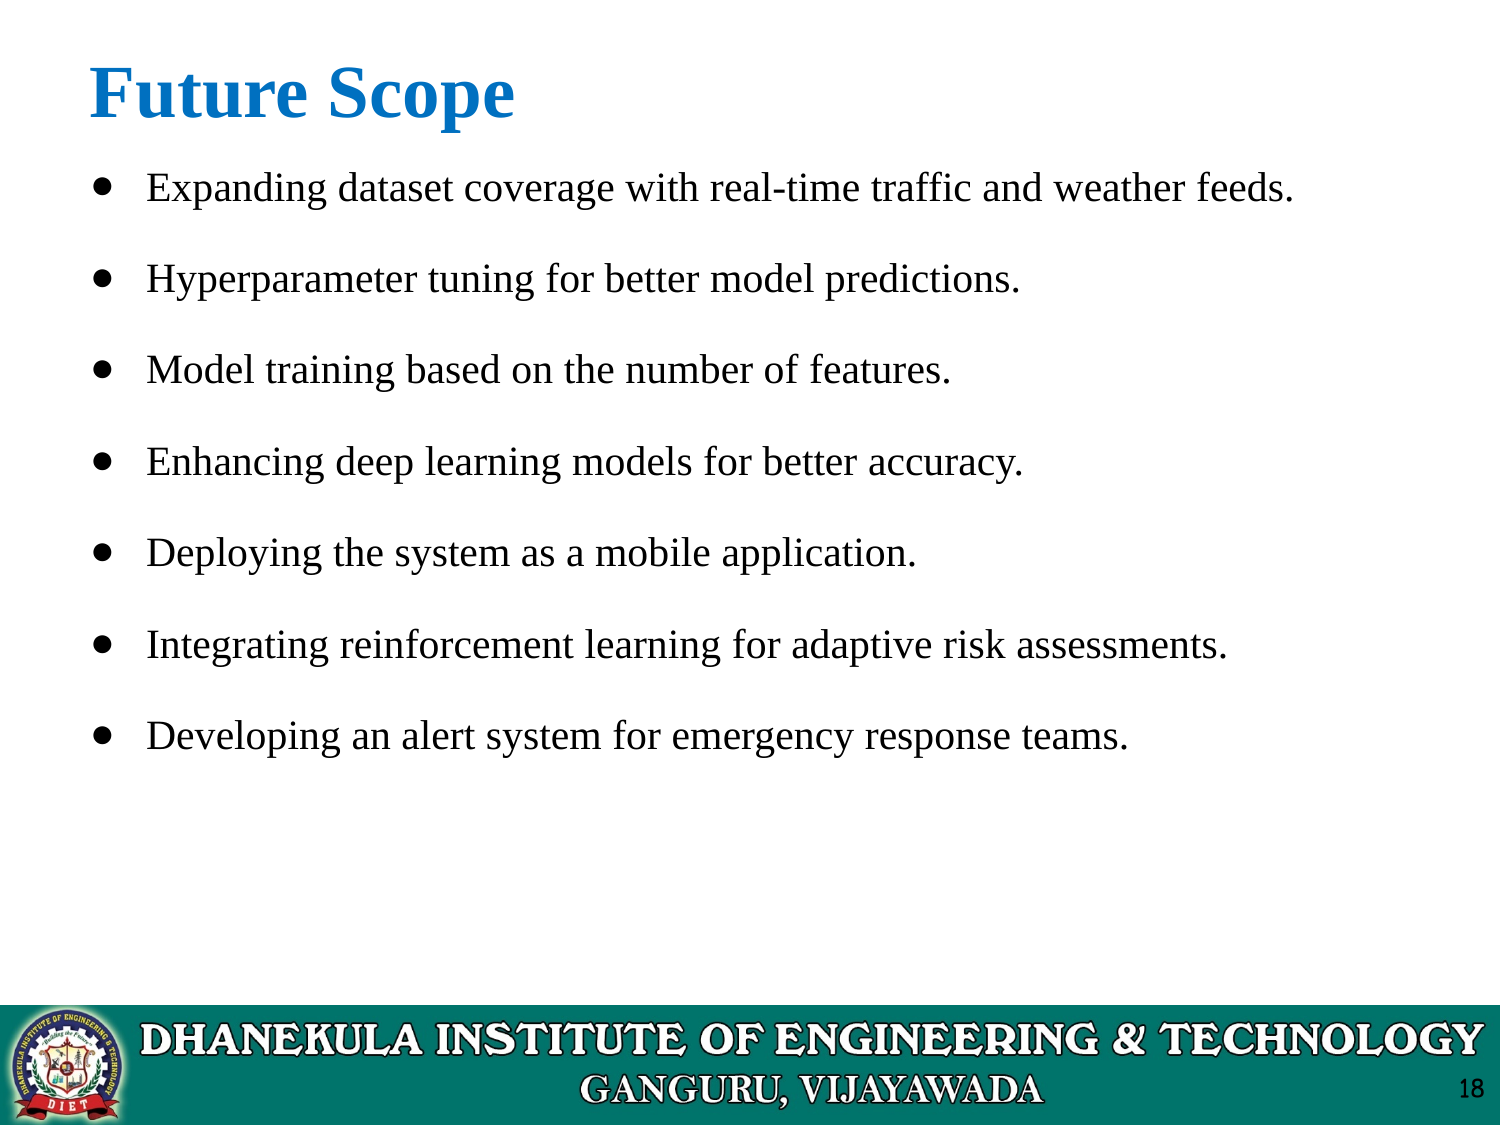

# Future Scope
Expanding dataset coverage with real-time traffic and weather feeds.
Hyperparameter tuning for better model predictions.
Model training based on the number of features.
Enhancing deep learning models for better accuracy.
Deploying the system as a mobile application.
Integrating reinforcement learning for adaptive risk assessments.
Developing an alert system for emergency response teams.
18